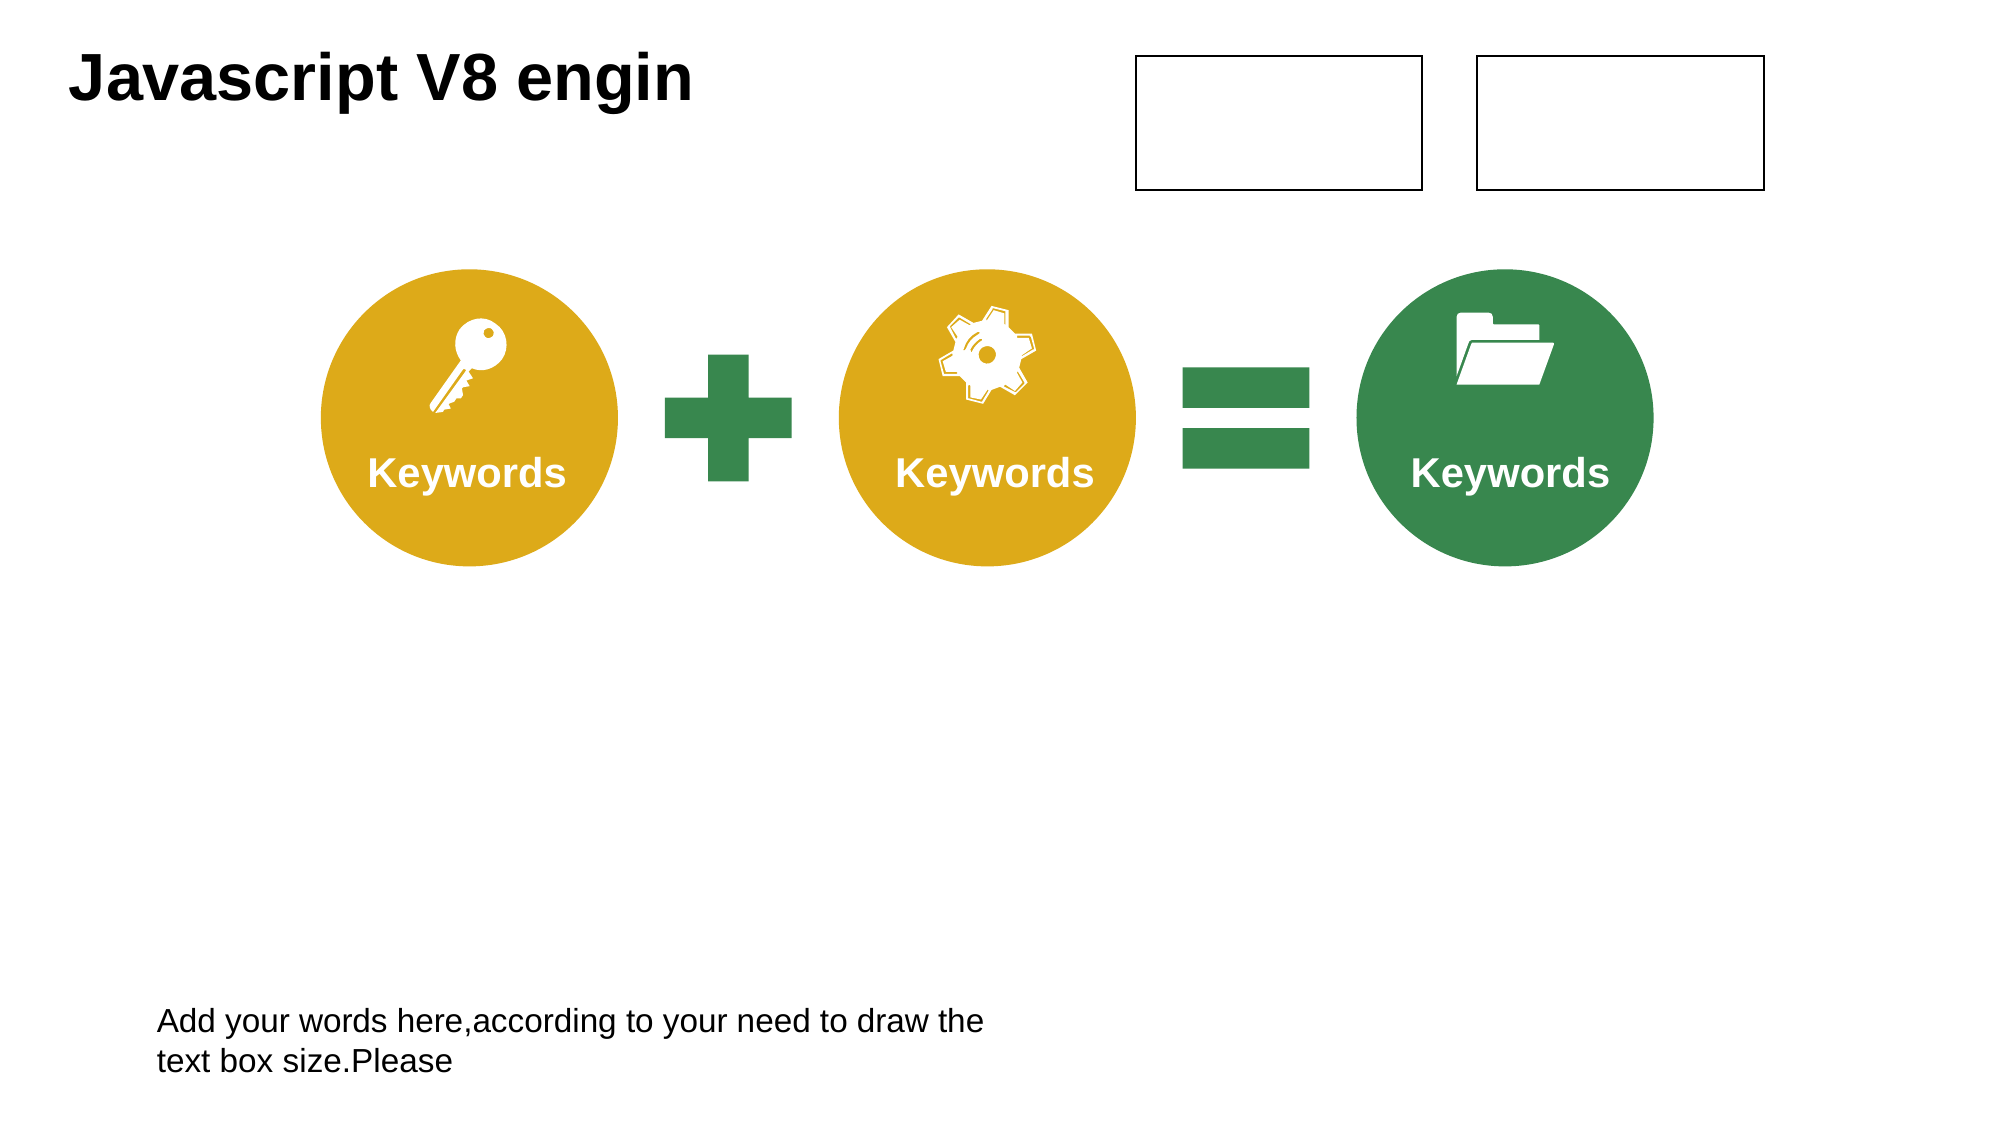

Javascript V8 engin

Keywords
Keywords
Keywords
Add your words here,according to your need to draw the text box size.Please